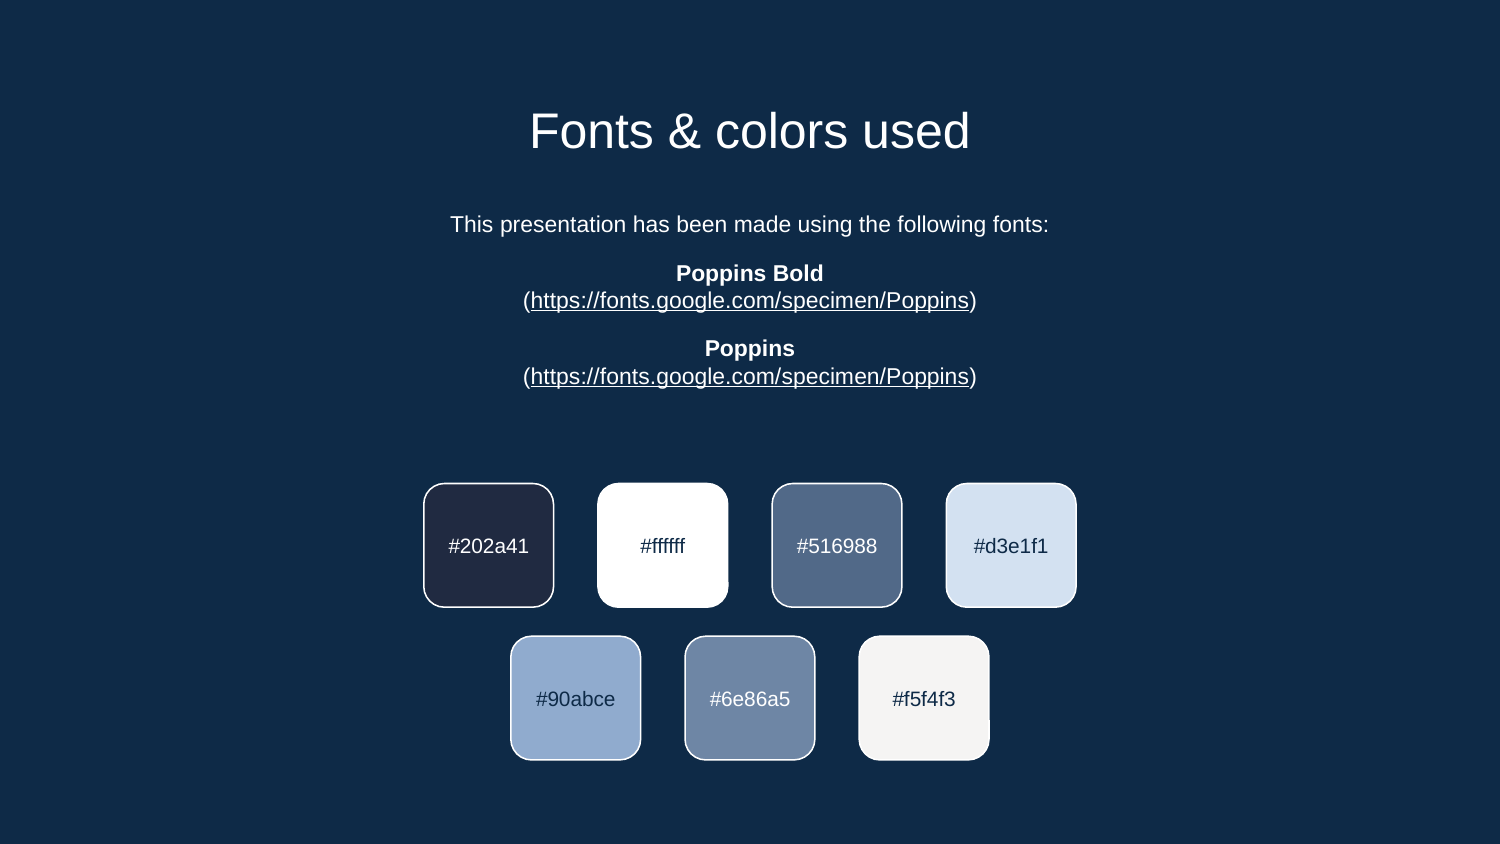

# Fonts & colors used
This presentation has been made using the following fonts:
Poppins Bold
(https://fonts.google.com/specimen/Poppins)
Poppins
(https://fonts.google.com/specimen/Poppins)

#202a41
#ffffff
#516988
#d3e1f1

#90abce
#6e86a5
#f5f4f3